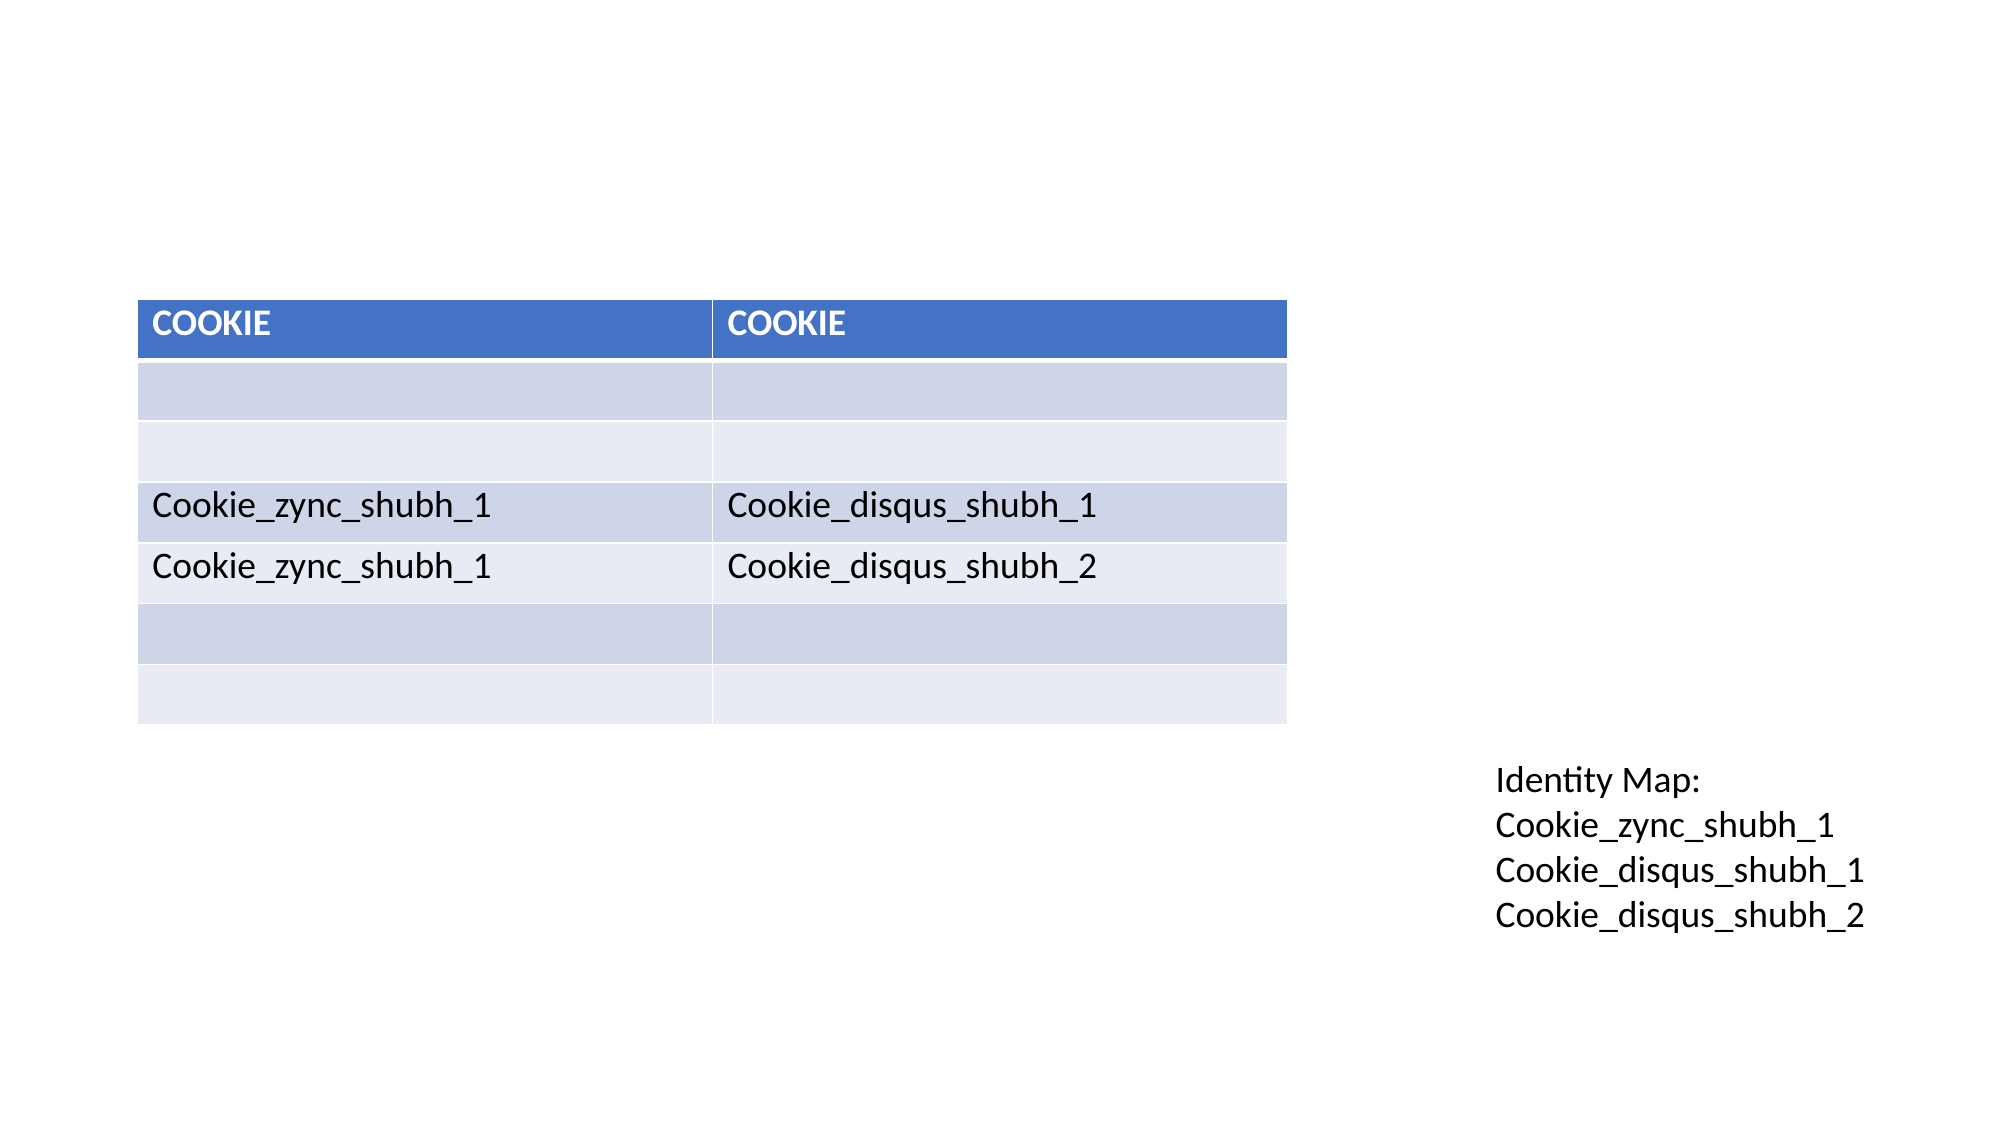

#
| COOKIE | COOKIE |
| --- | --- |
|  |  |
|  |  |
| Cookie\_zync\_shubh\_1 | Cookie\_disqus\_shubh\_1 |
| Cookie\_zync\_shubh\_1 | Cookie\_disqus\_shubh\_2 |
|  |  |
|  |  |
Identity Map:
Cookie_zync_shubh_1
Cookie_disqus_shubh_1
Cookie_disqus_shubh_2